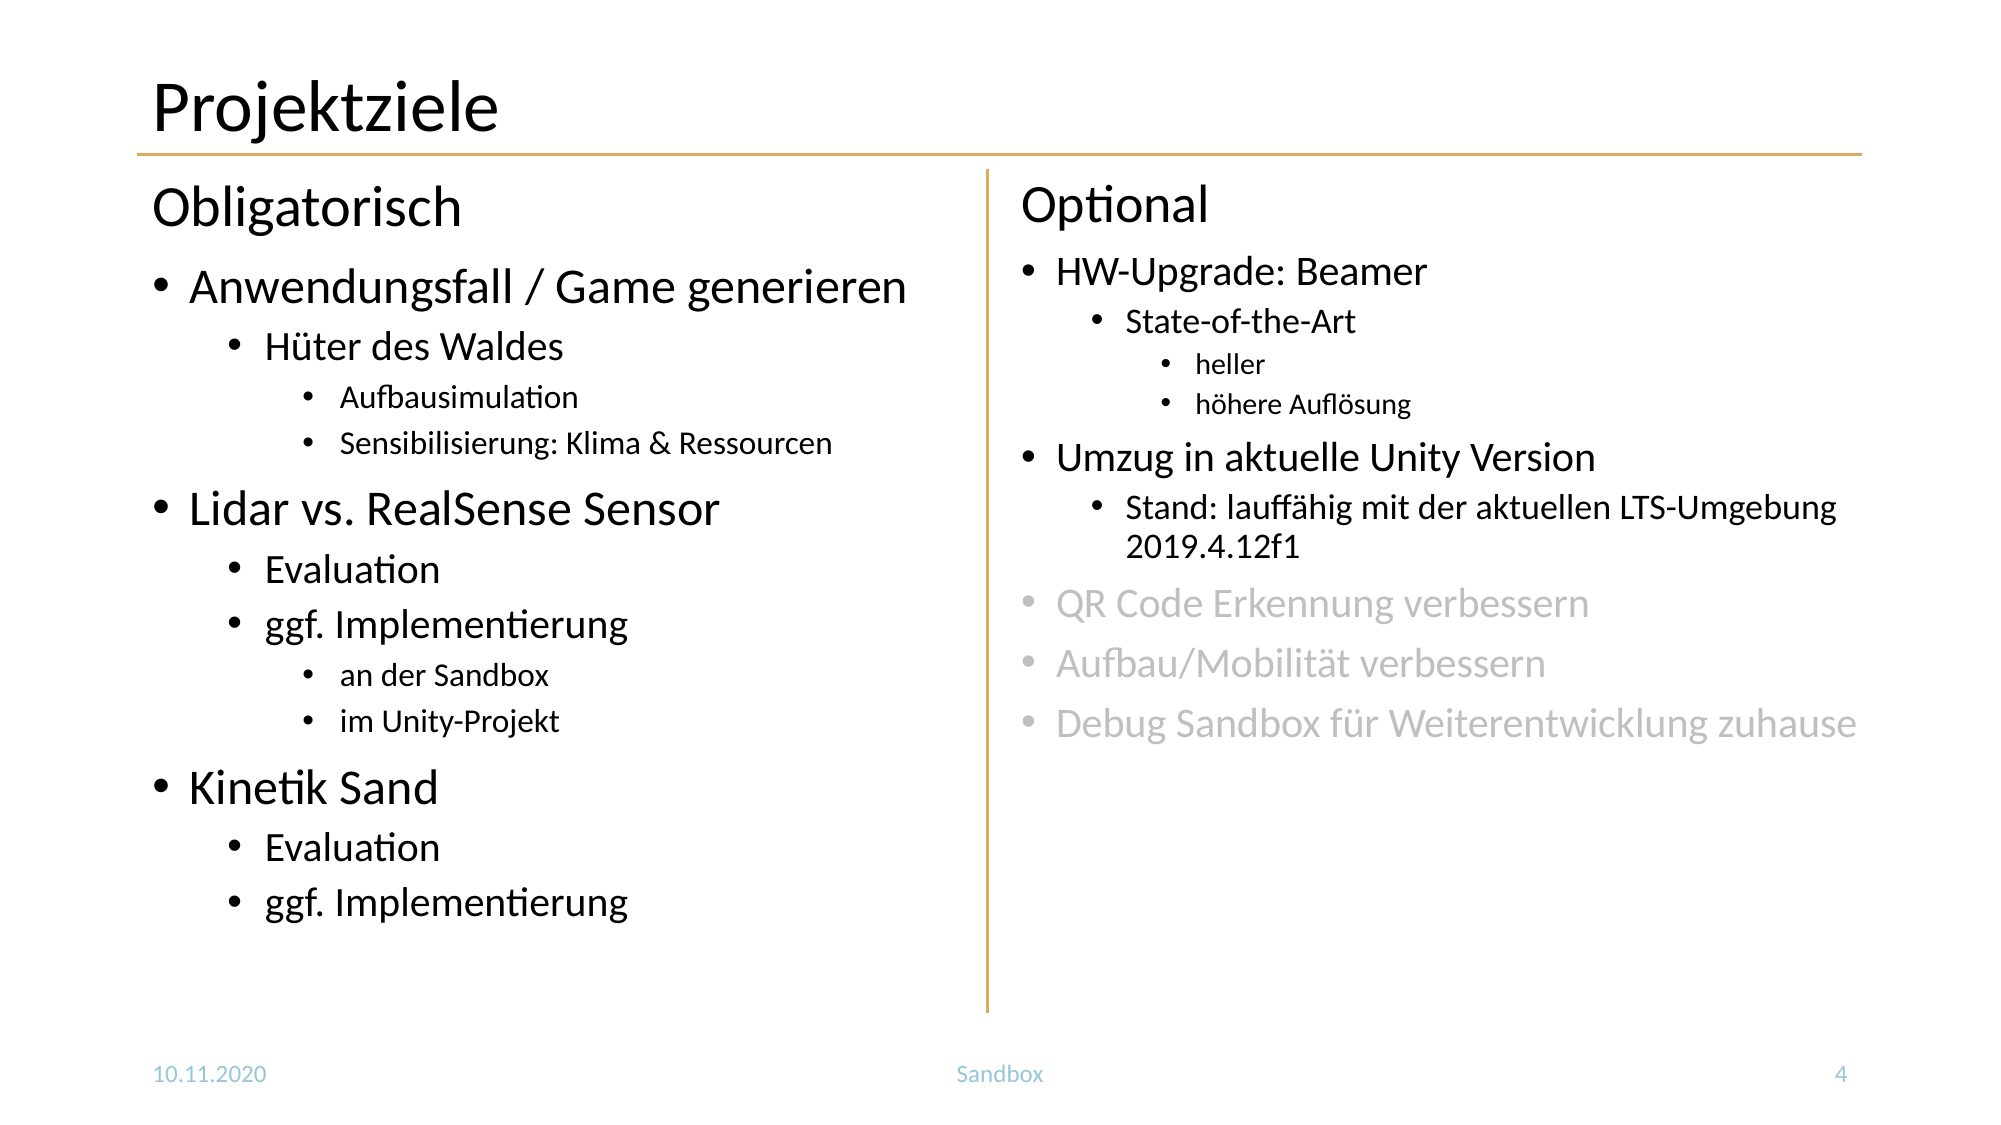

# Projektziele
Obligatorisch
Anwendungsfall / Game generieren
Hüter des Waldes
Aufbausimulation
Sensibilisierung: Klima & Ressourcen
Lidar vs. RealSense Sensor
Evaluation
ggf. Implementierung
an der Sandbox
im Unity-Projekt
Kinetik Sand
Evaluation
ggf. Implementierung

Optional
HW-Upgrade: Beamer
State-of-the-Art
heller
höhere Auflösung
Umzug in aktuelle Unity Version
Stand: lauffähig mit der aktuellen LTS-Umgebung 2019.4.12f1
QR Code Erkennung verbessern
Aufbau/Mobilität verbessern
Debug Sandbox für Weiterentwicklung zuhause

10.11.2020
Sandbox
4